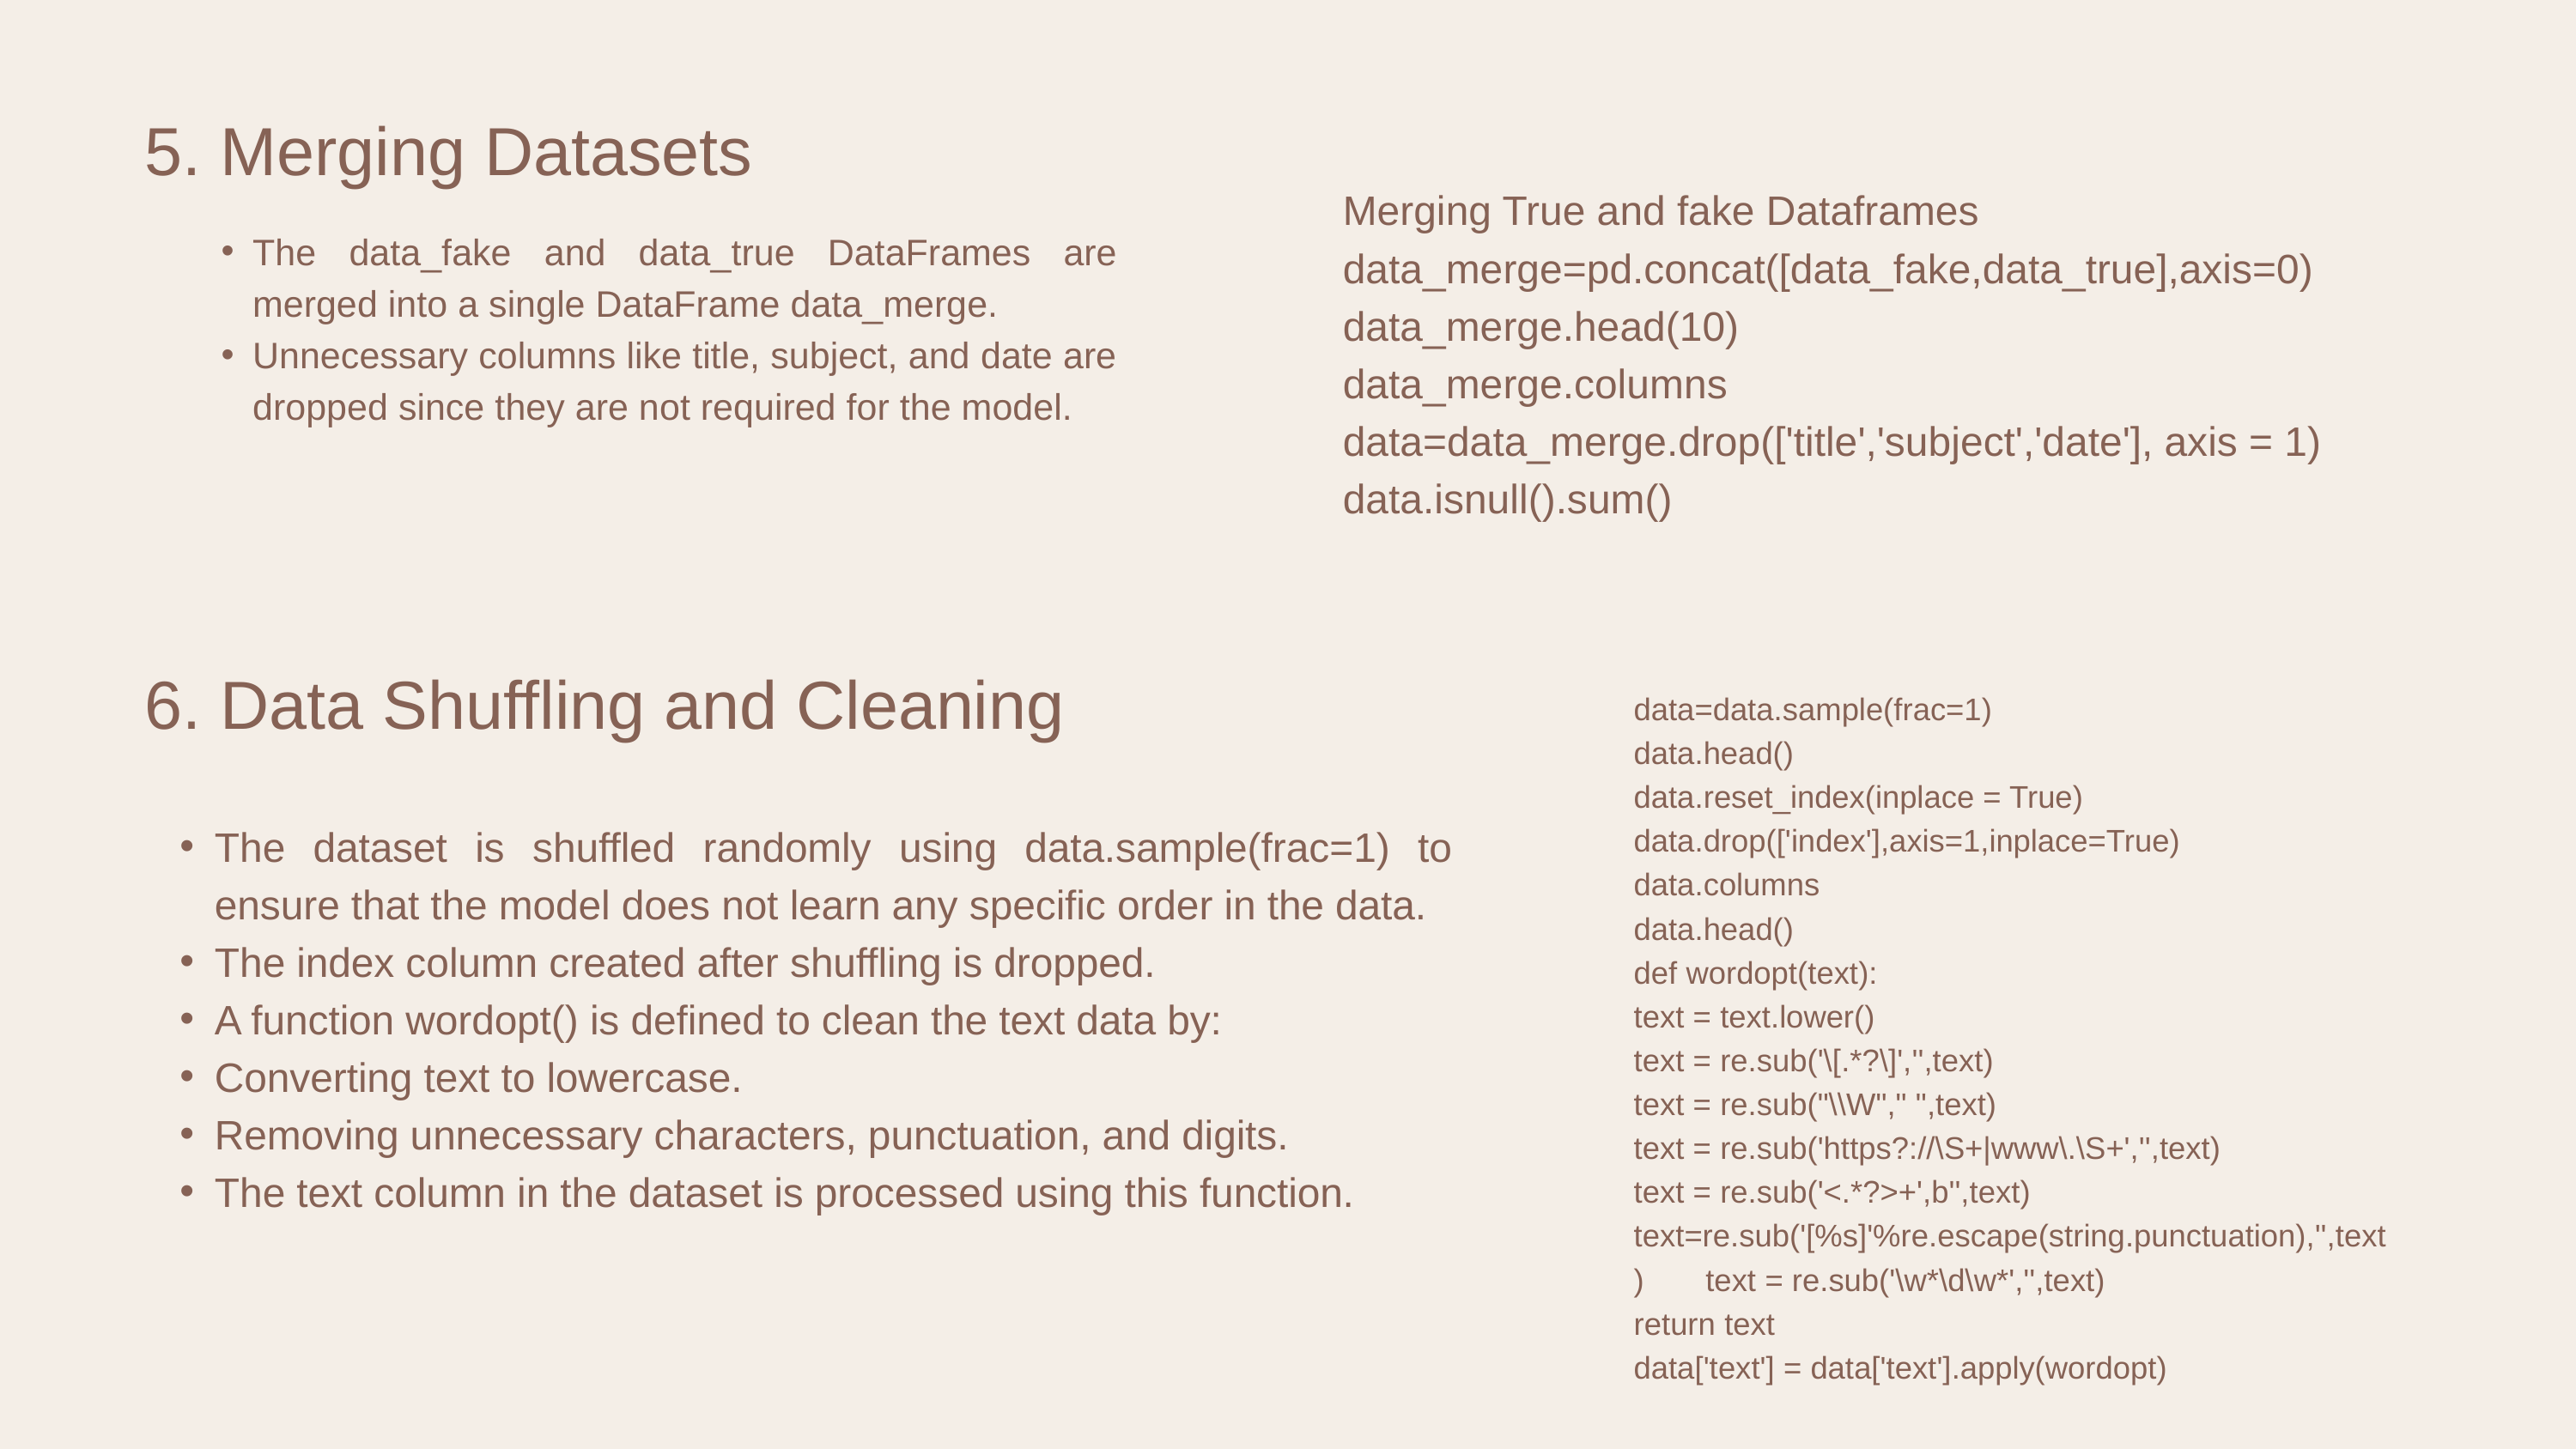

5. Merging Datasets
Merging True and fake Dataframes
data_merge=pd.concat([data_fake,data_true],axis=0)
data_merge.head(10)
data_merge.columns
data=data_merge.drop(['title','subject','date'], axis = 1)
data.isnull().sum()
The data_fake and data_true DataFrames are merged into a single DataFrame data_merge.
Unnecessary columns like title, subject, and date are dropped since they are not required for the model.

6. Data Shuffling and Cleaning
data=data.sample(frac=1)
data.head()
data.reset_index(inplace = True)
data.drop(['index'],axis=1,inplace=True)
data.columns
data.head()
def wordopt(text):
text = text.lower()
text = re.sub('\[.*?\]','',text)
text = re.sub("\\W"," ",text)
text = re.sub('https?://\S+|www\.\S+','',text)
text = re.sub('<.*?>+',b'',text)
text=re.sub('[%s]'%re.escape(string.punctuation),'',text)       text = re.sub('\w*\d\w*','',text)
return text
data['text'] = data['text'].apply(wordopt)
The dataset is shuffled randomly using data.sample(frac=1) to ensure that the model does not learn any specific order in the data.
The index column created after shuffling is dropped.
A function wordopt() is defined to clean the text data by:
Converting text to lowercase.
Removing unnecessary characters, punctuation, and digits.
The text column in the dataset is processed using this function.